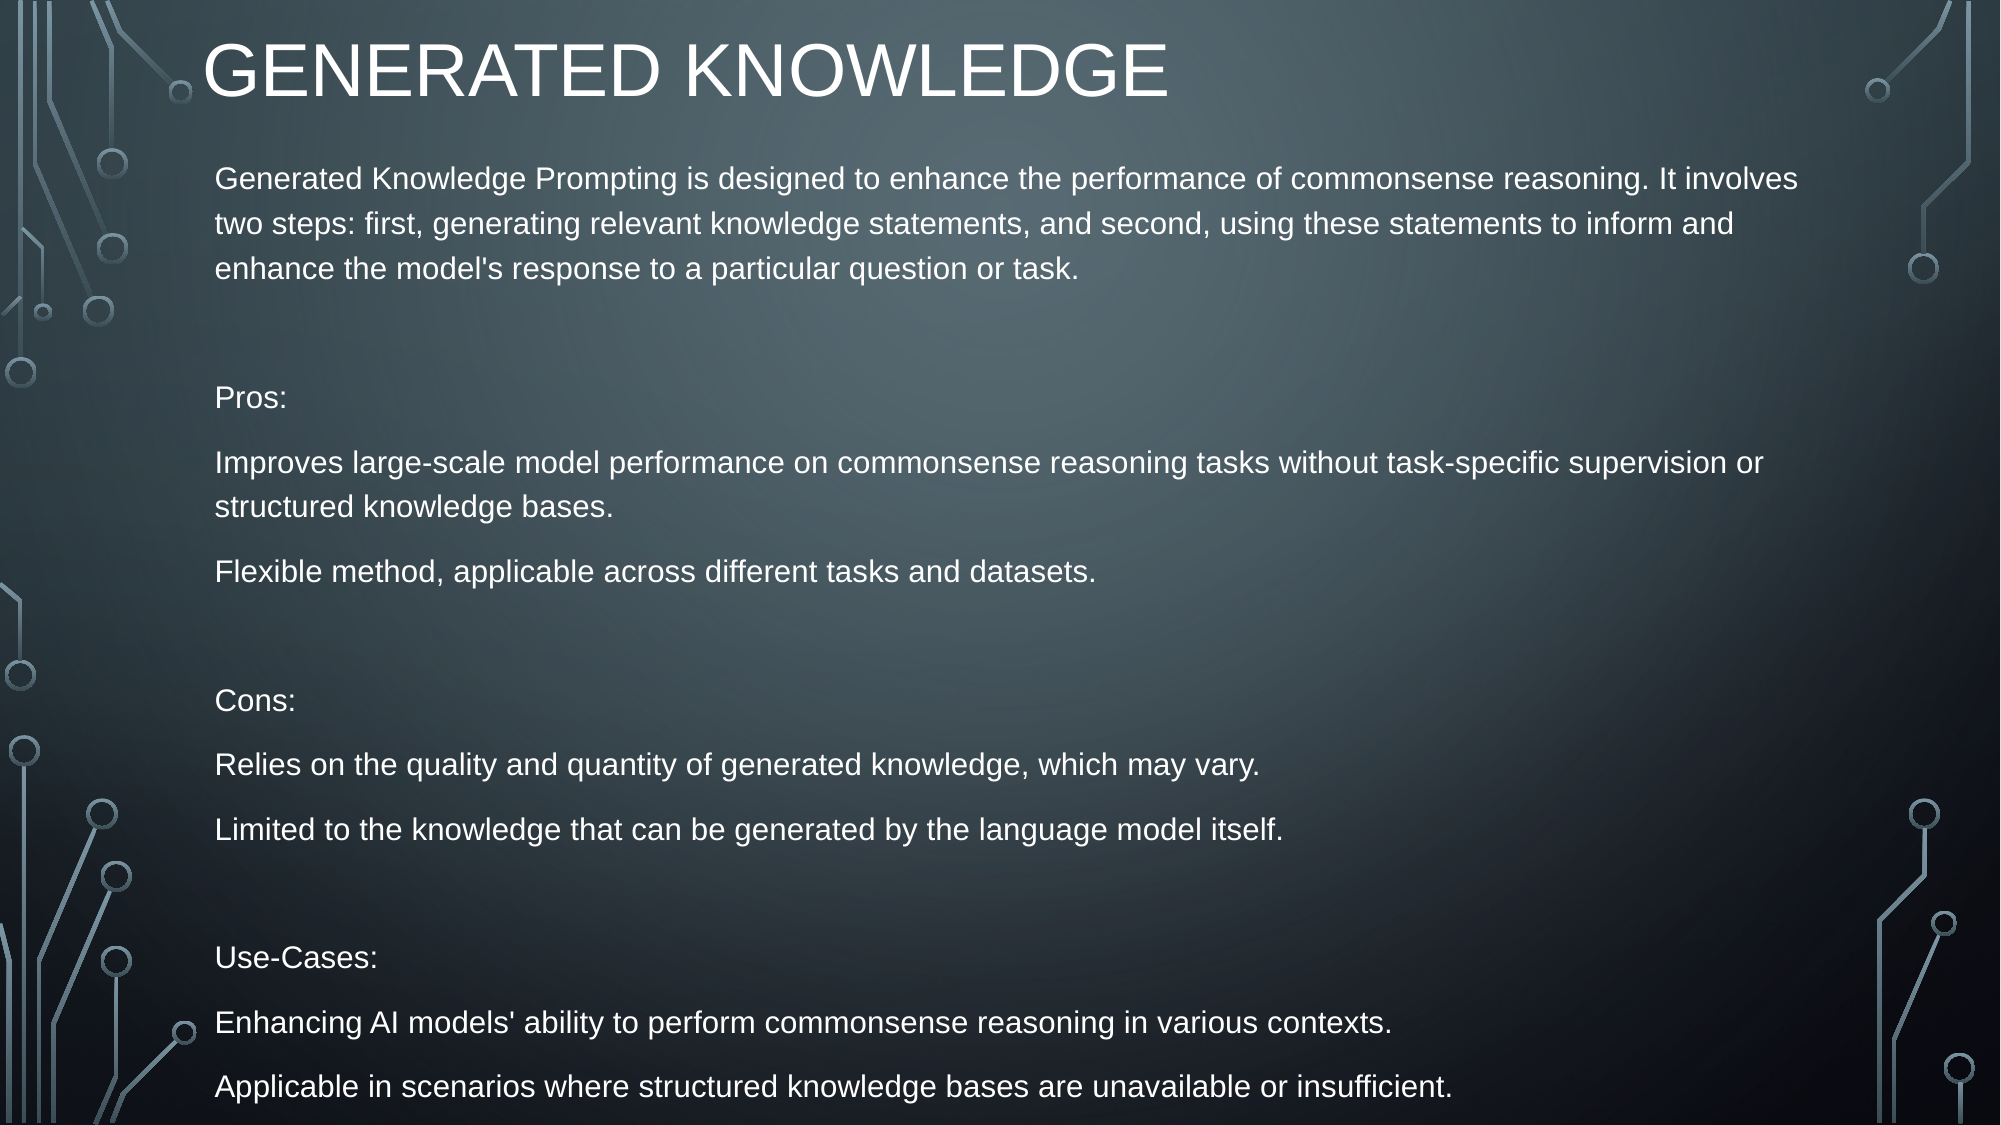

# Generated Knowledge
Generated Knowledge Prompting is designed to enhance the performance of commonsense reasoning. It involves two steps: first, generating relevant knowledge statements, and second, using these statements to inform and enhance the model's response to a particular question or task.

Pros:
Improves large-scale model performance on commonsense reasoning tasks without task-specific supervision or structured knowledge bases.
Flexible method, applicable across different tasks and datasets.

Cons:
Relies on the quality and quantity of generated knowledge, which may vary.
Limited to the knowledge that can be generated by the language model itself.

Use-Cases:
Enhancing AI models' ability to perform commonsense reasoning in various contexts.
Applicable in scenarios where structured knowledge bases are unavailable or insufficient.